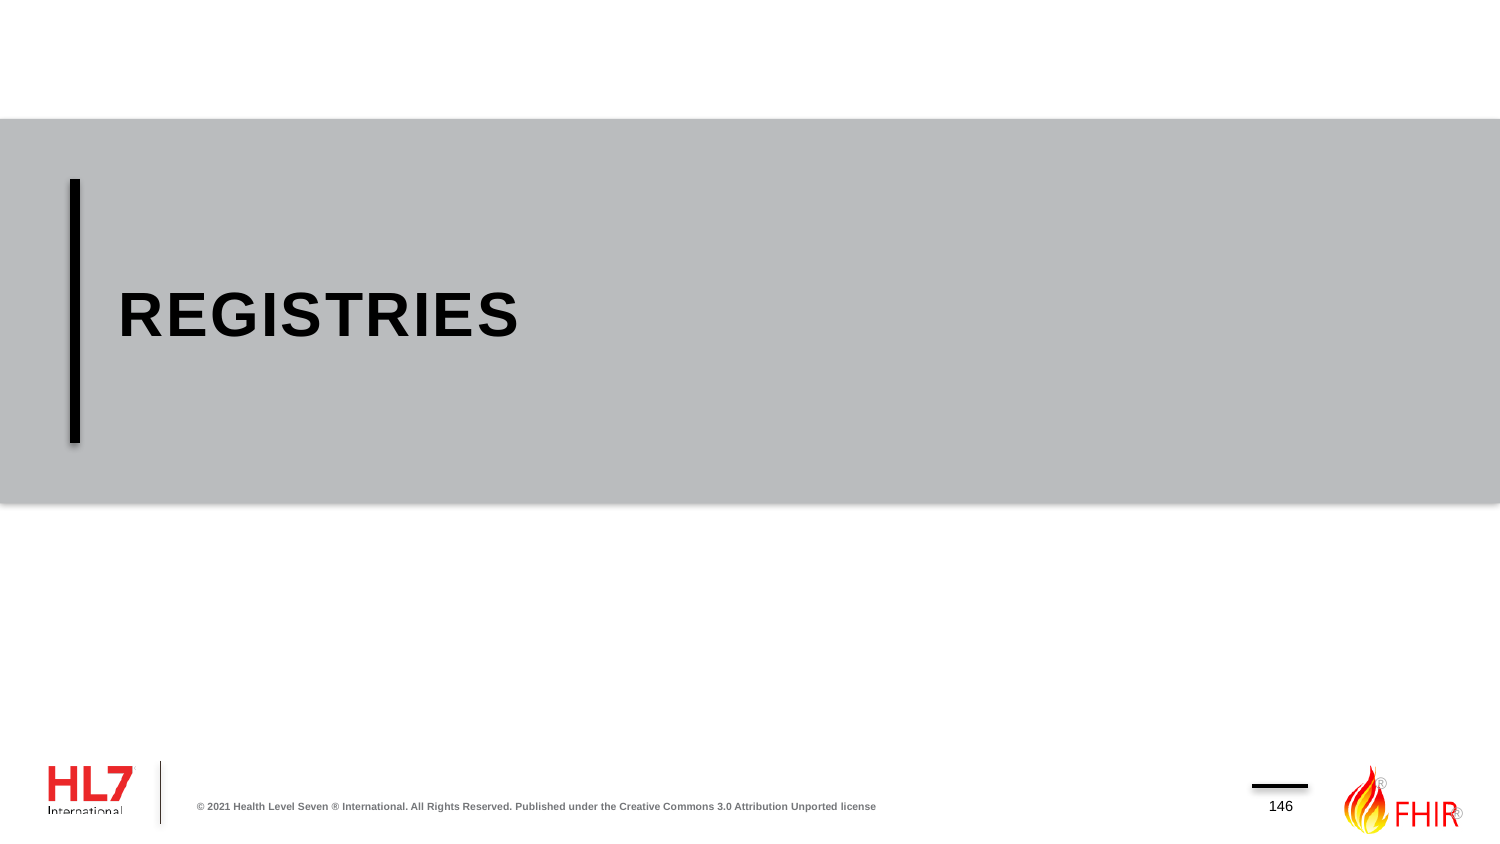

# Registries
146
© 2021 Health Level Seven ® International. All Rights Reserved. Published under the Creative Commons 3.0 Attribution Unported license